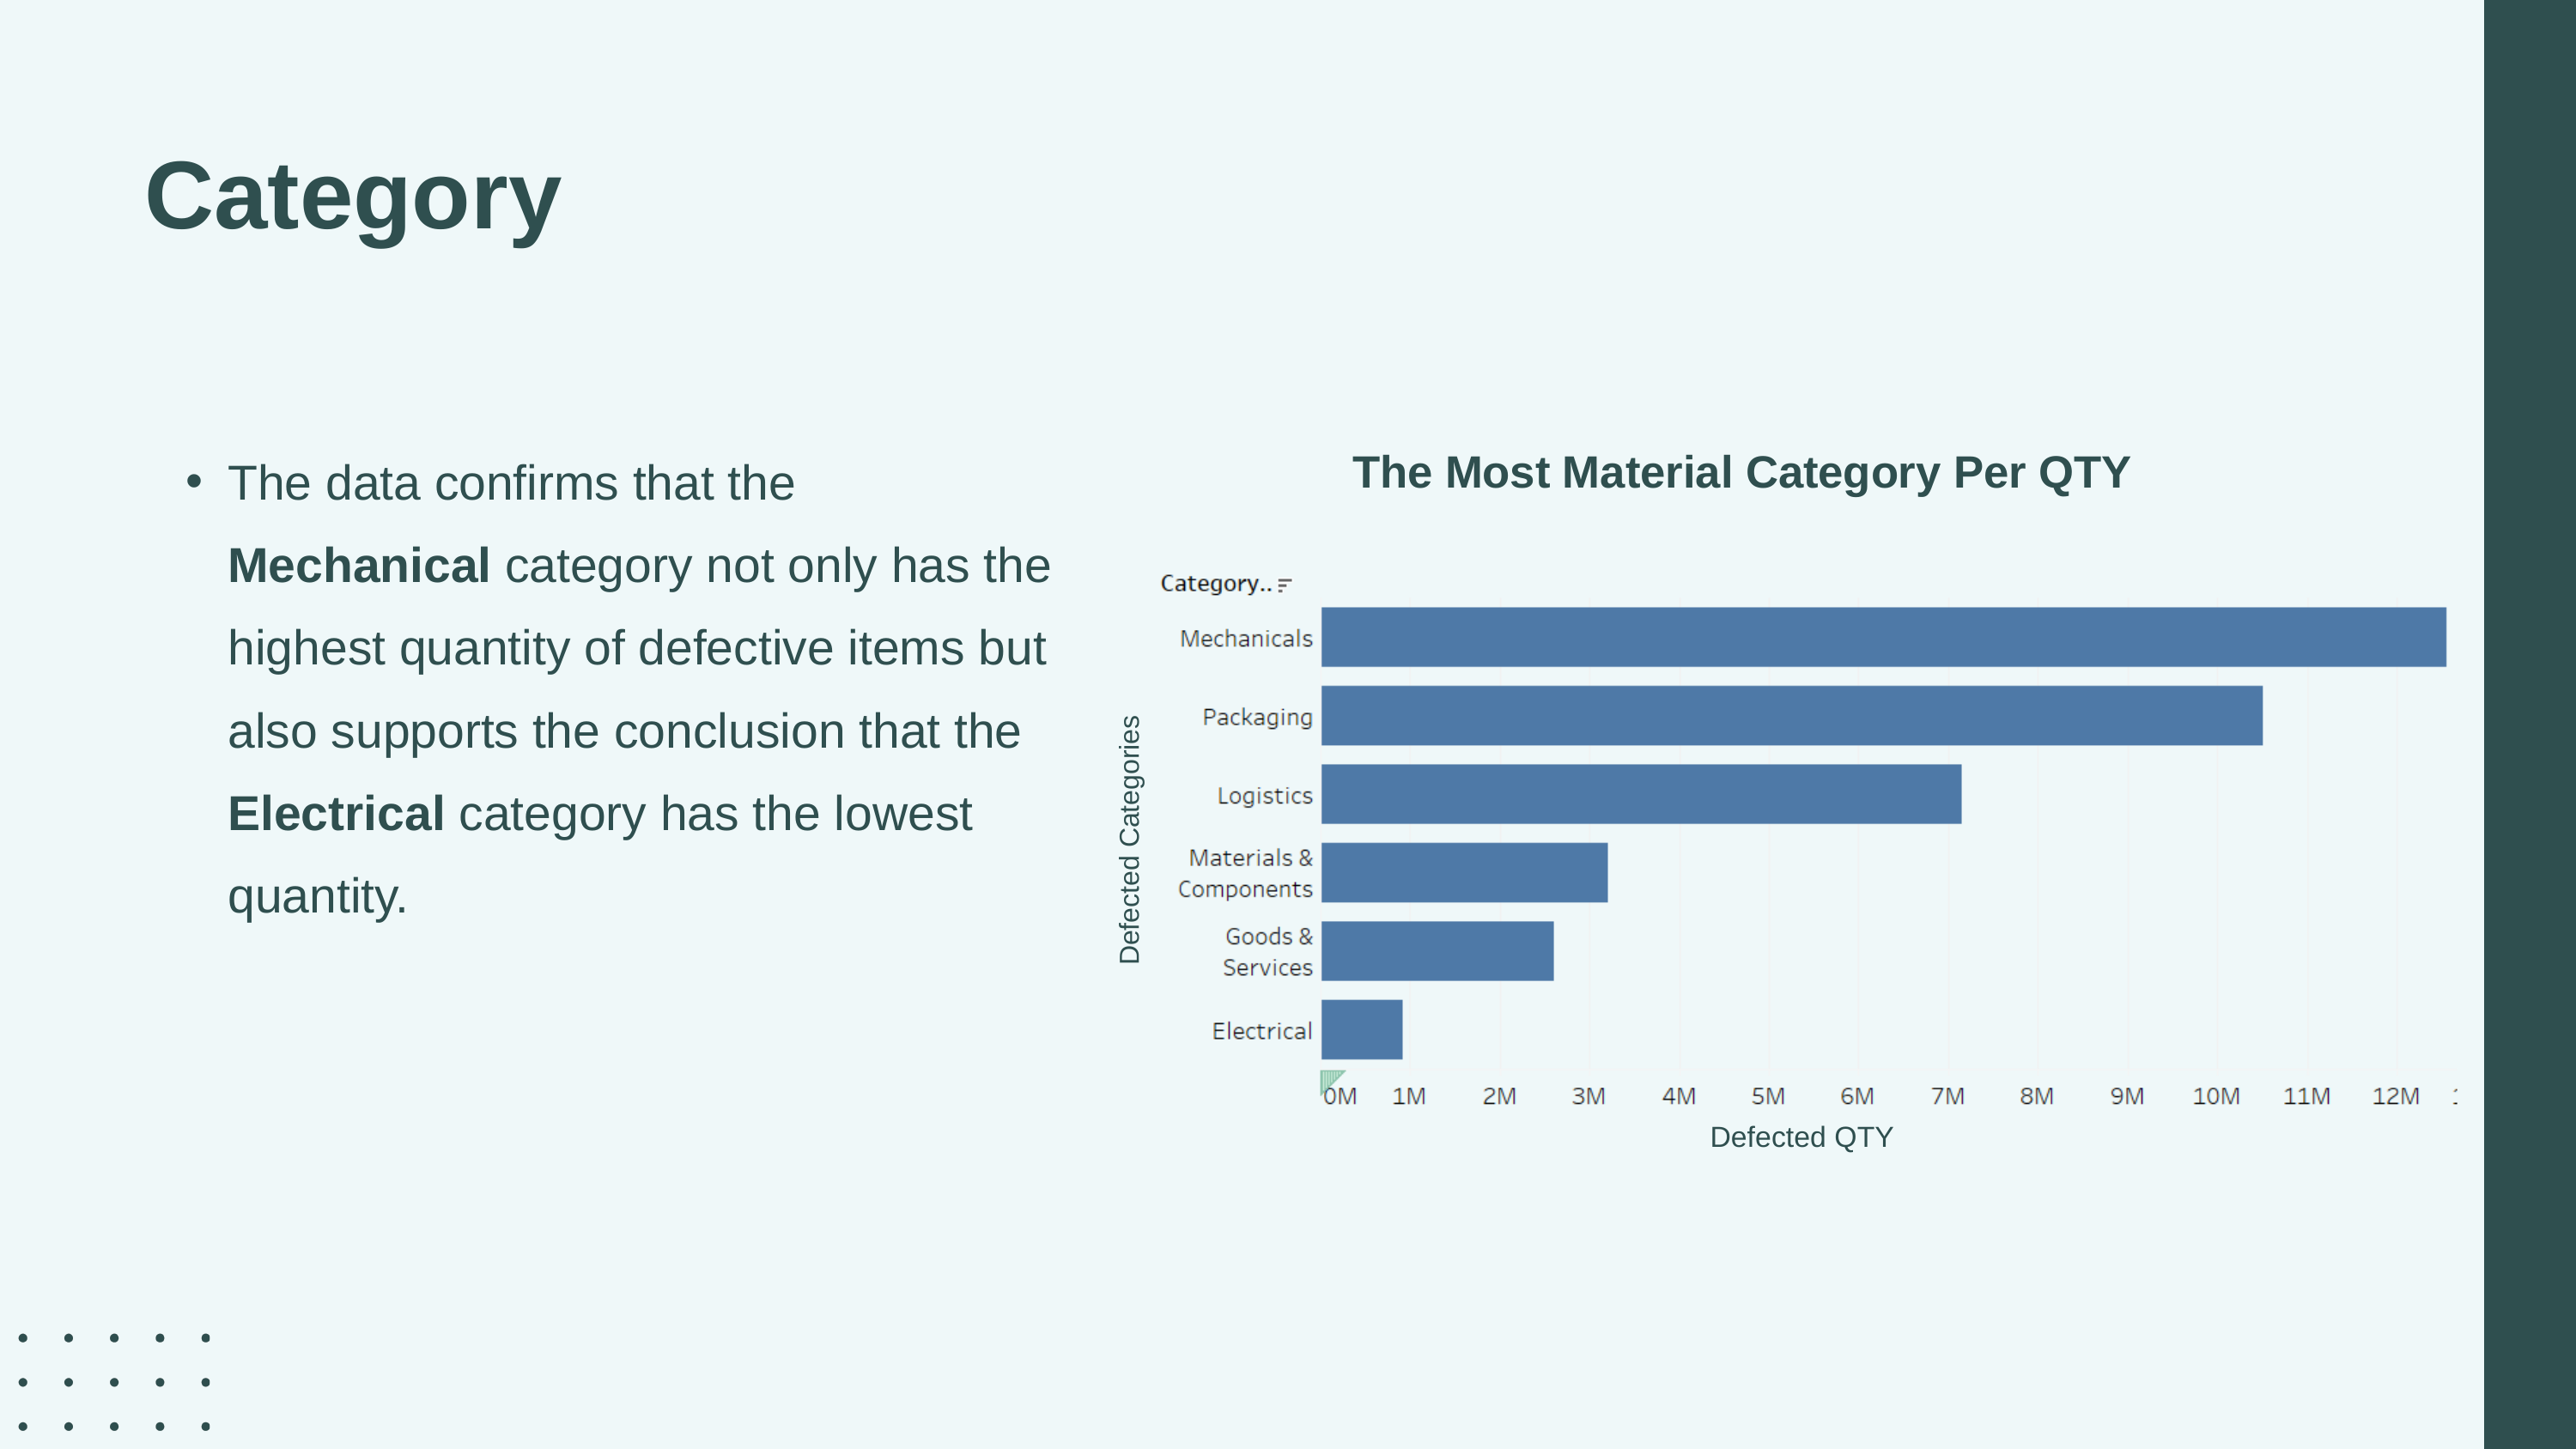

Category
The data confirms that the Mechanical category not only has the highest quantity of defective items but also supports the conclusion that the Electrical category has the lowest quantity.

The Most Material Category Per QTY

Defected Categories
Defected QTY